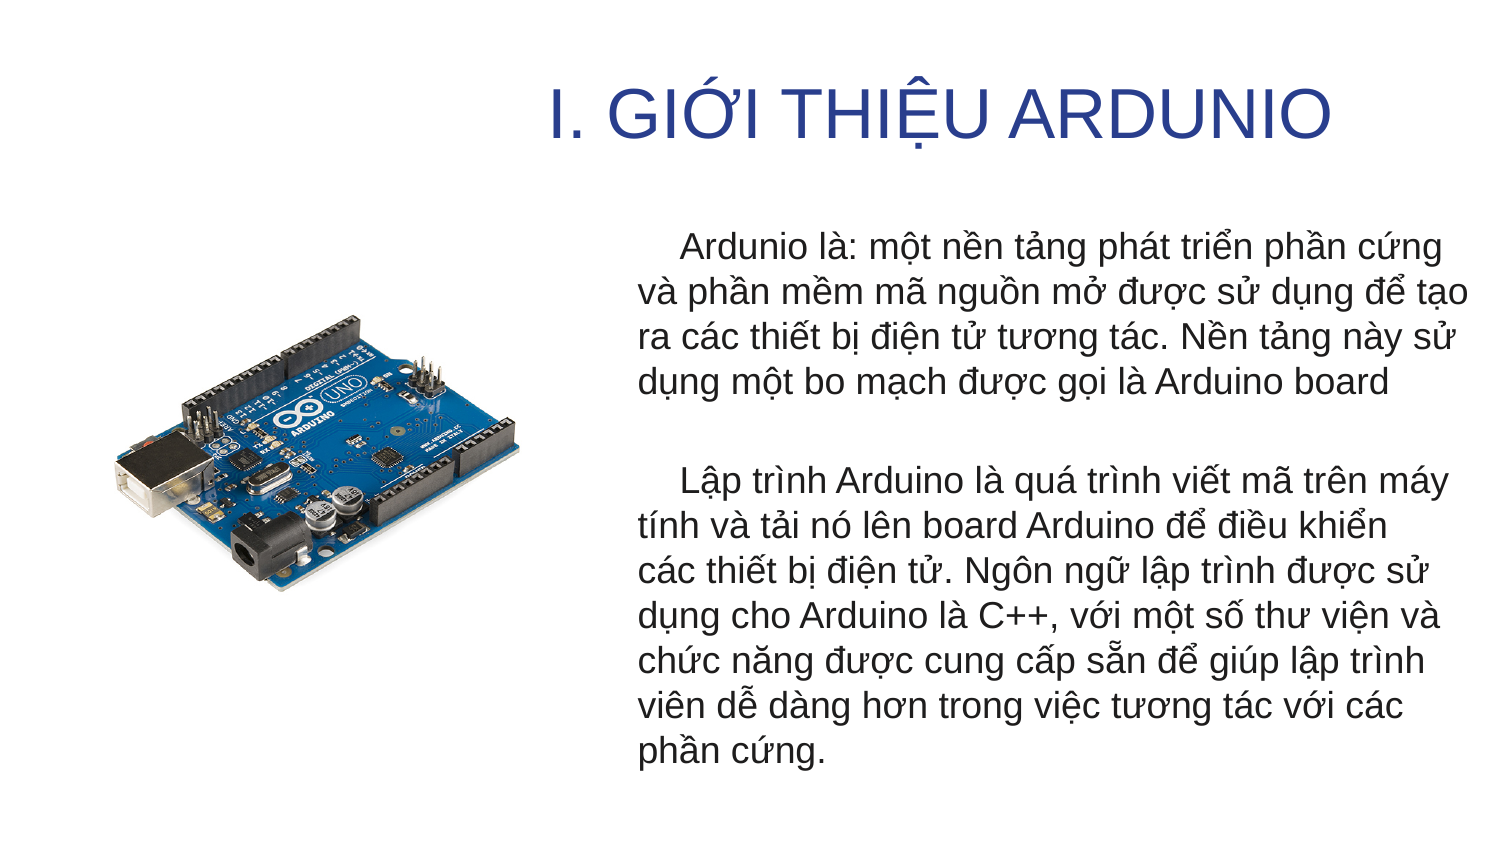

I. GIỚI THIỆU ARDUNIO
    Ardunio là: một nền tảng phát triển phần cứng và phần mềm mã nguồn mở được sử dụng để tạo ra các thiết bị điện tử tương tác. Nền tảng này sử dụng một bo mạch được gọi là Arduino board

    Lập trình Arduino là quá trình viết mã trên máy tính và tải nó lên board Arduino để điều khiển các thiết bị điện tử. Ngôn ngữ lập trình được sử dụng cho Arduino là C++, với một số thư viện và chức năng được cung cấp sẵn để giúp lập trình viên dễ dàng hơn trong việc tương tác với các phần cứng.